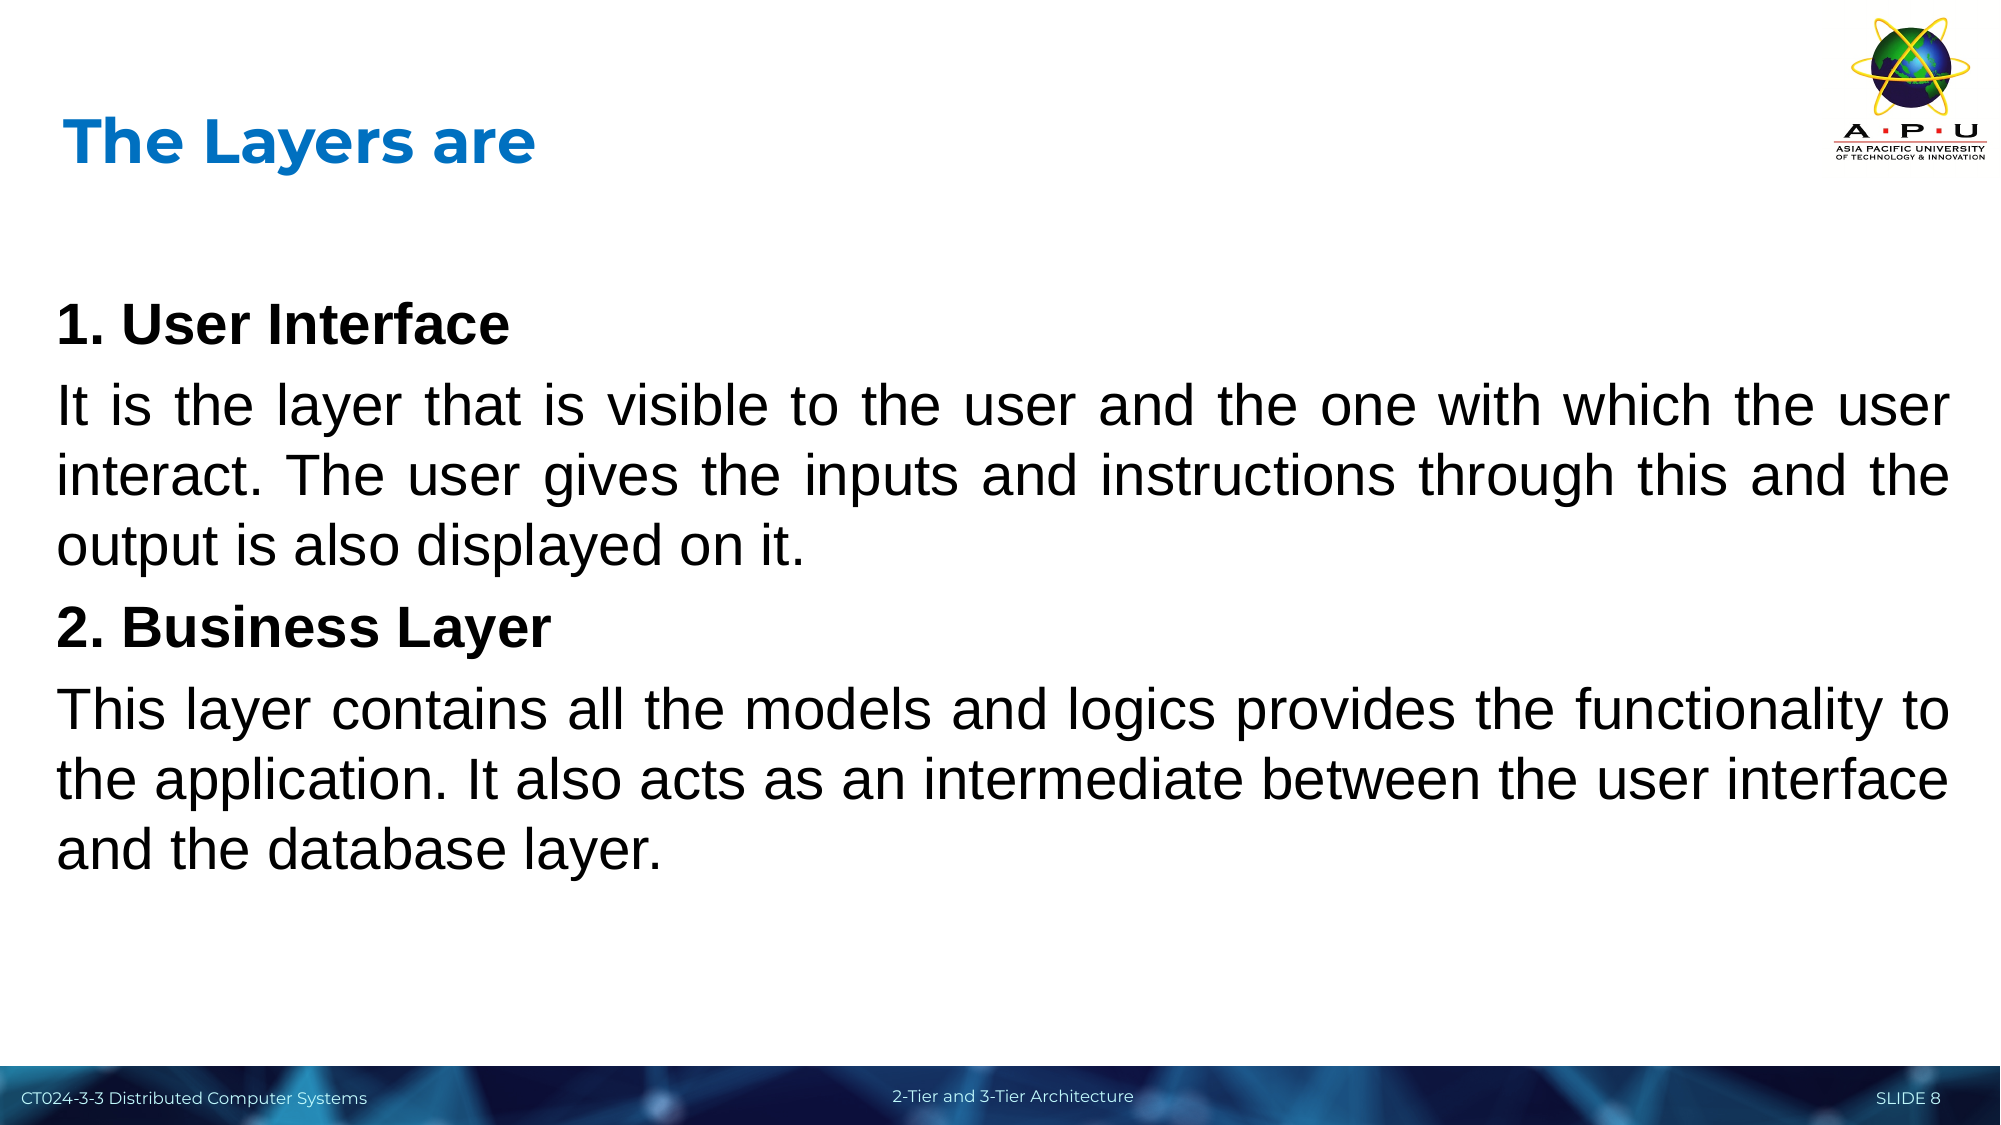

# The Layers are
1. User Interface
It is the layer that is visible to the user and the one with which the user interact. The user gives the inputs and instructions through this and the output is also displayed on it.
2. Business Layer
This layer contains all the models and logics provides the functionality to the application. It also acts as an intermediate between the user interface and the database layer.